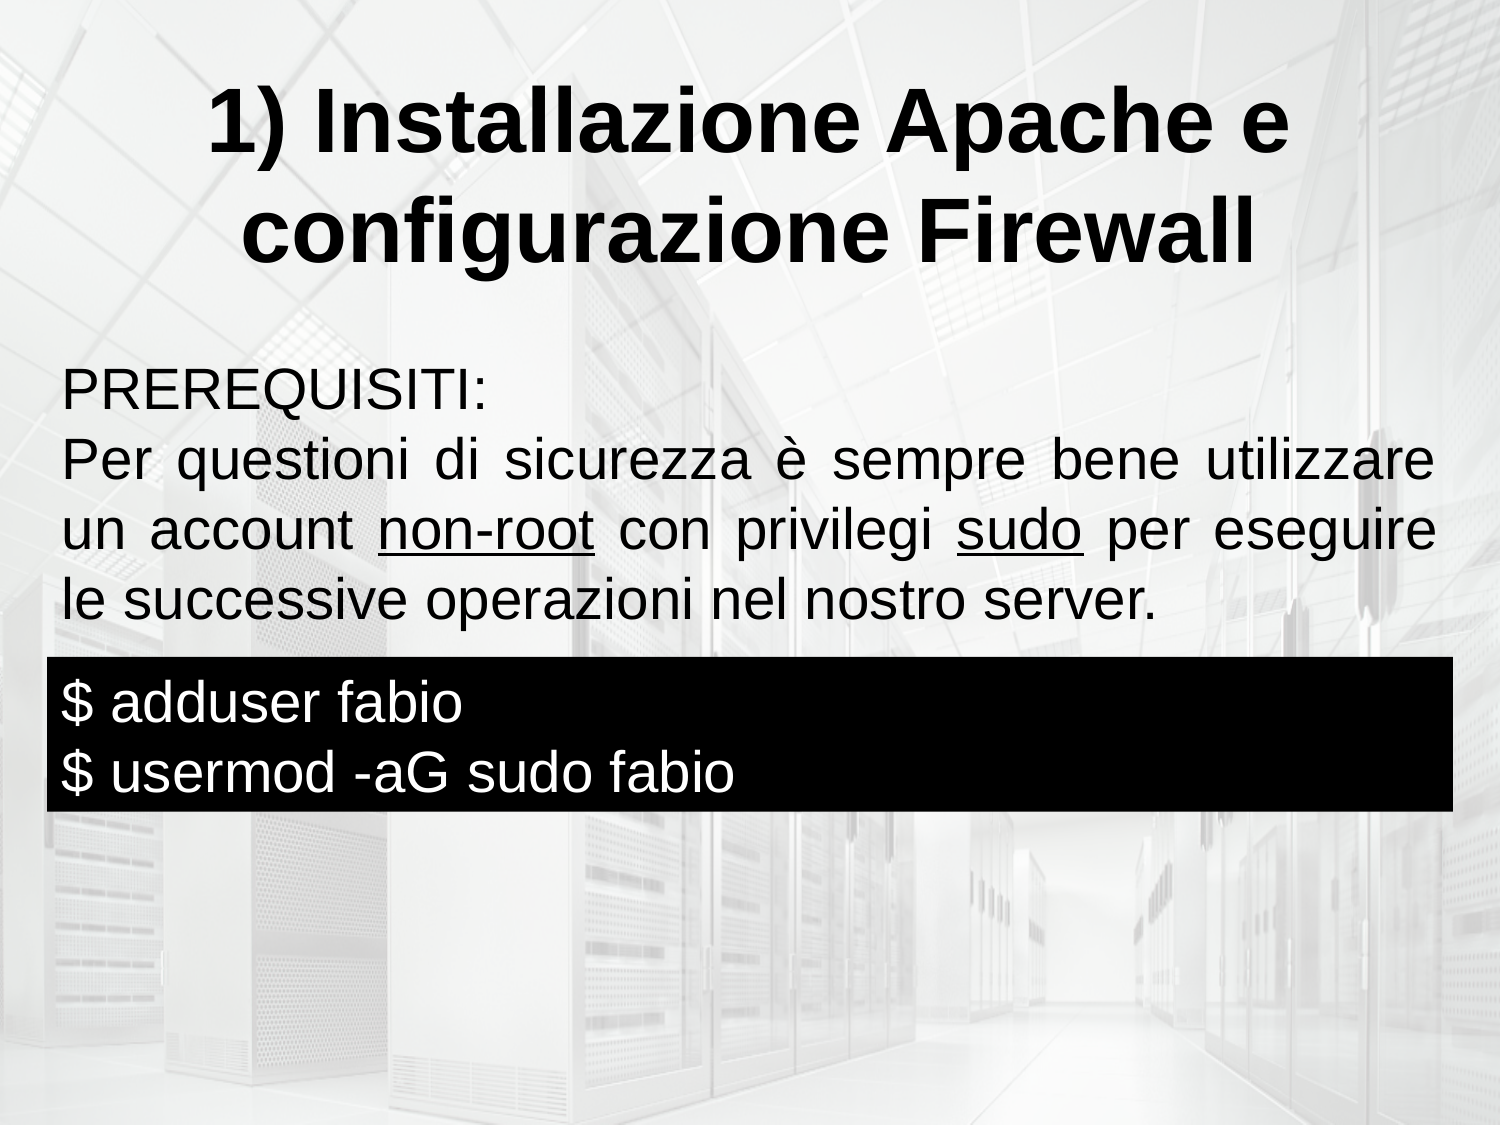

1) Installazione Apache e configurazione Firewall
PREREQUISITI:
Per questioni di sicurezza è sempre bene utilizzare un account non-root con privilegi sudo per eseguire le successive operazioni nel nostro server.
$ adduser fabio
$ usermod -aG sudo fabio